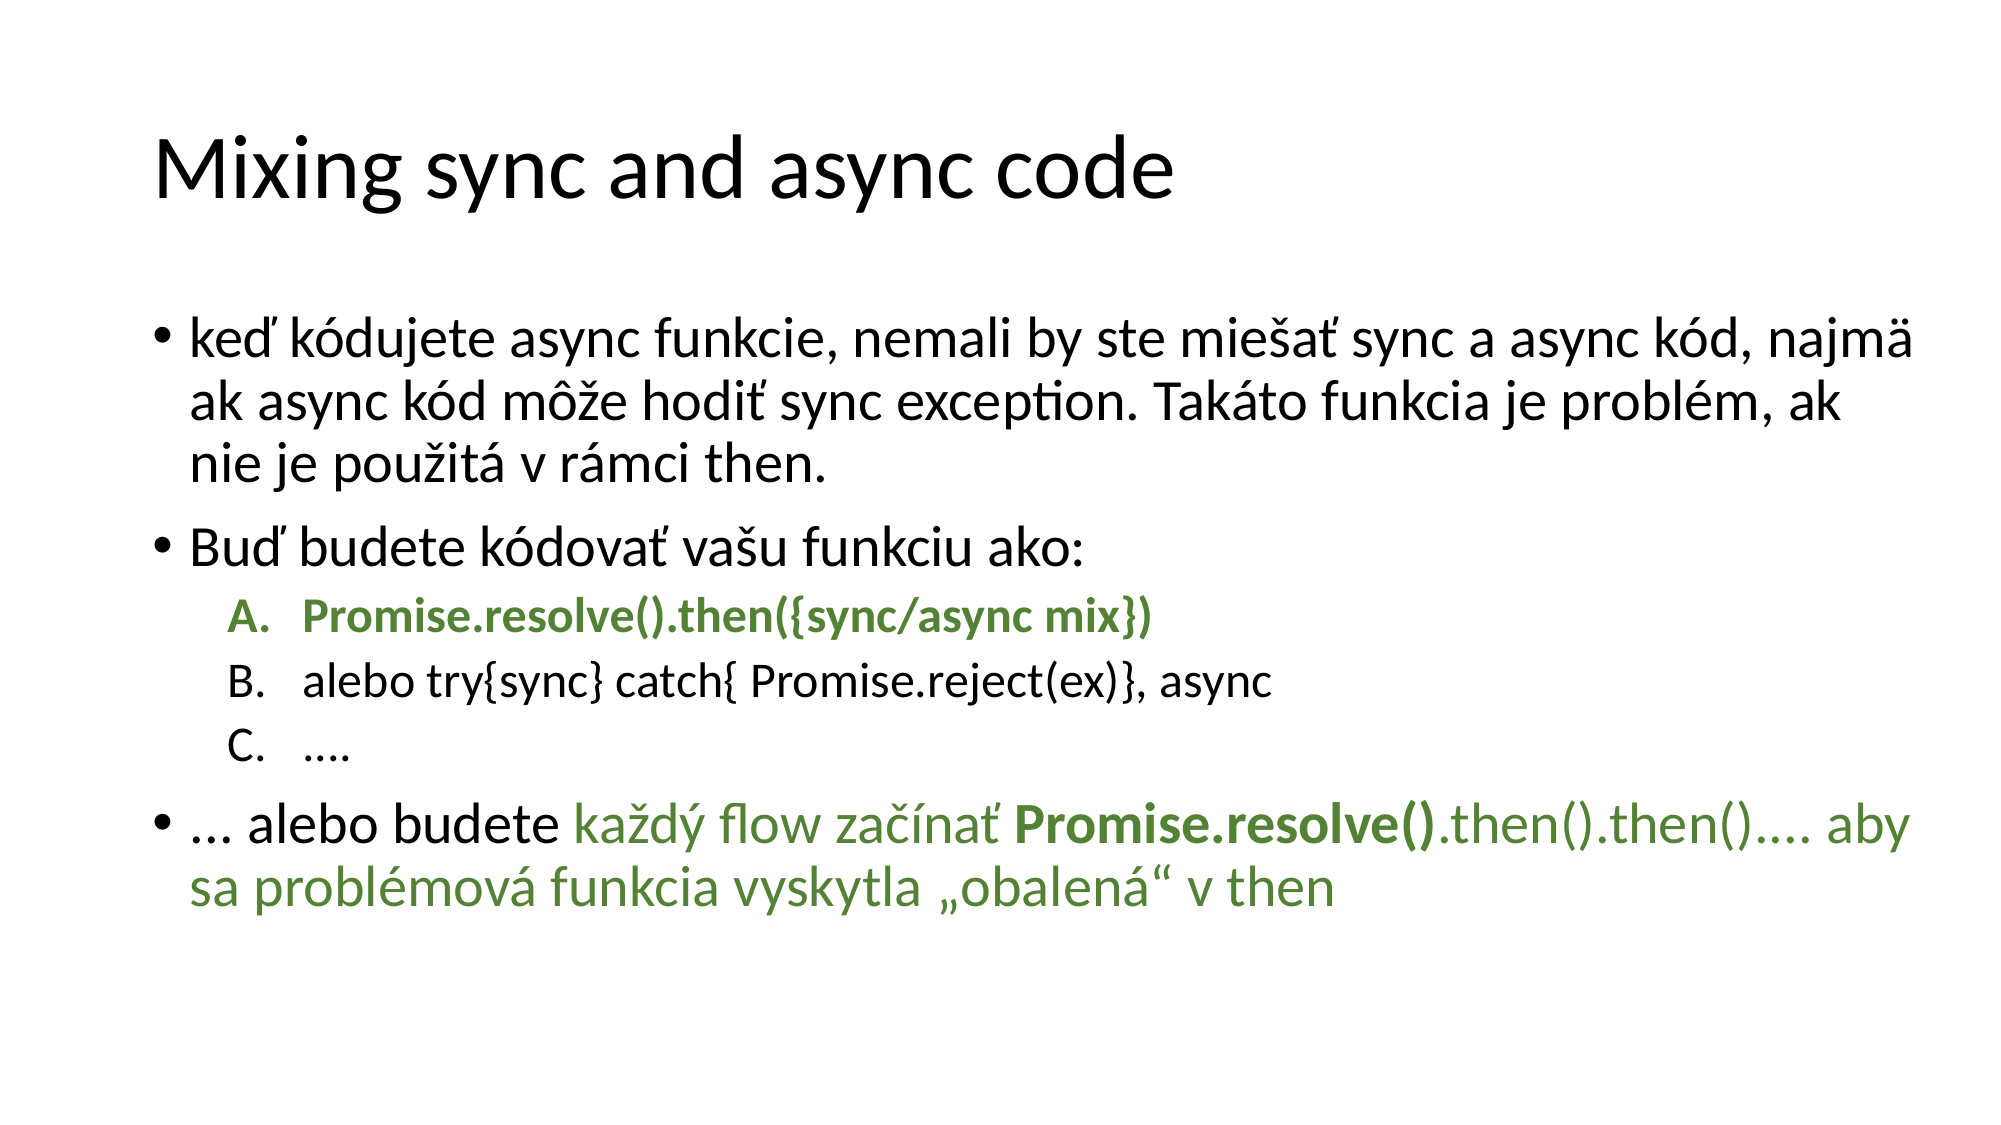

# Mixing sync and async code
keď kódujete async funkcie, nemali by ste miešať sync a async kód, najmä ak async kód môže hodiť sync exception. Takáto funkcia je problém, ak nie je použitá v rámci then.
Buď budete kódovať vašu funkciu ako:
Promise.resolve().then({sync/async mix})
alebo try{sync} catch{ Promise.reject(ex)}, async
....
... alebo budete každý flow začínať Promise.resolve().then().then().... aby sa problémová funkcia vyskytla „obalená“ v then